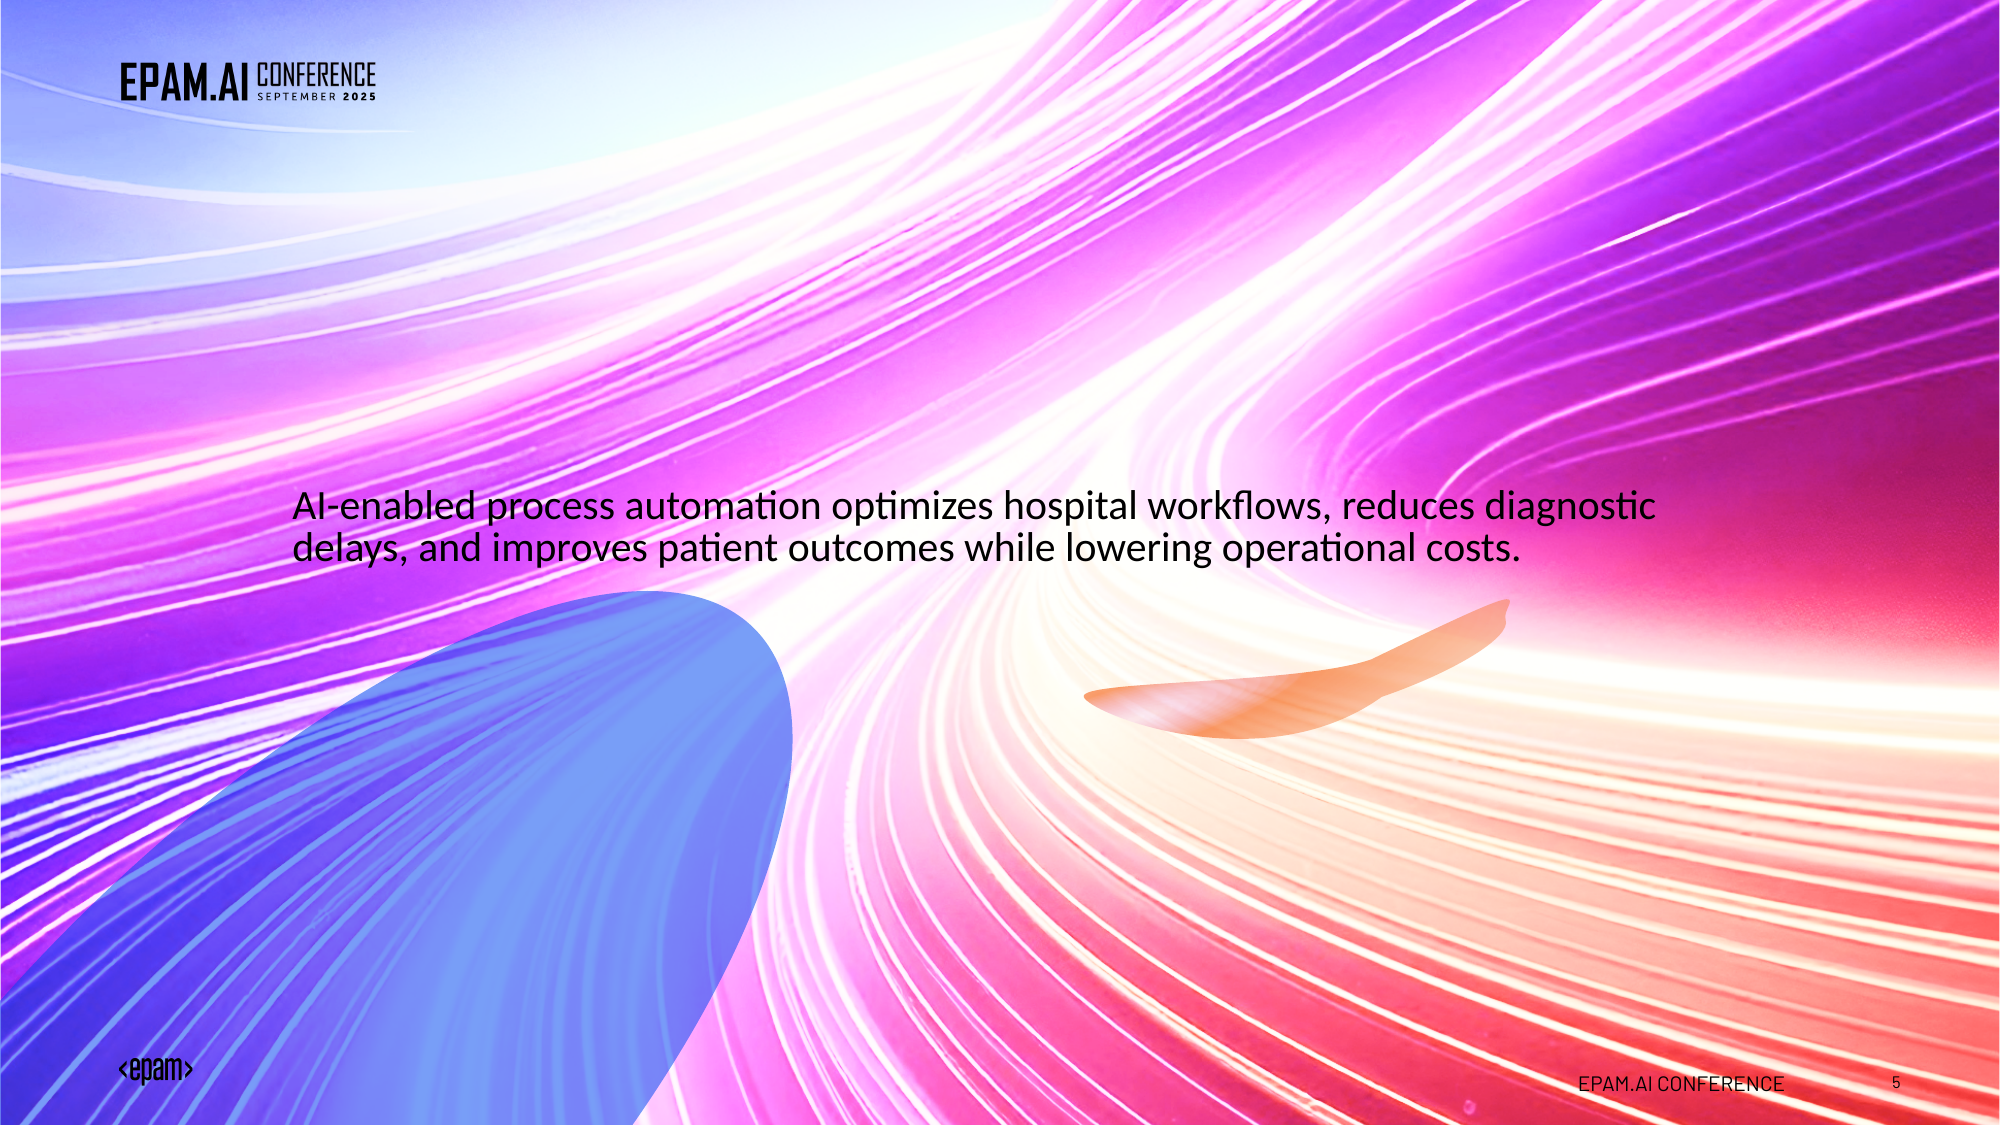

AI-enabled process automation optimizes hospital workflows, reduces diagnostic delays, and improves patient outcomes while lowering operational costs.